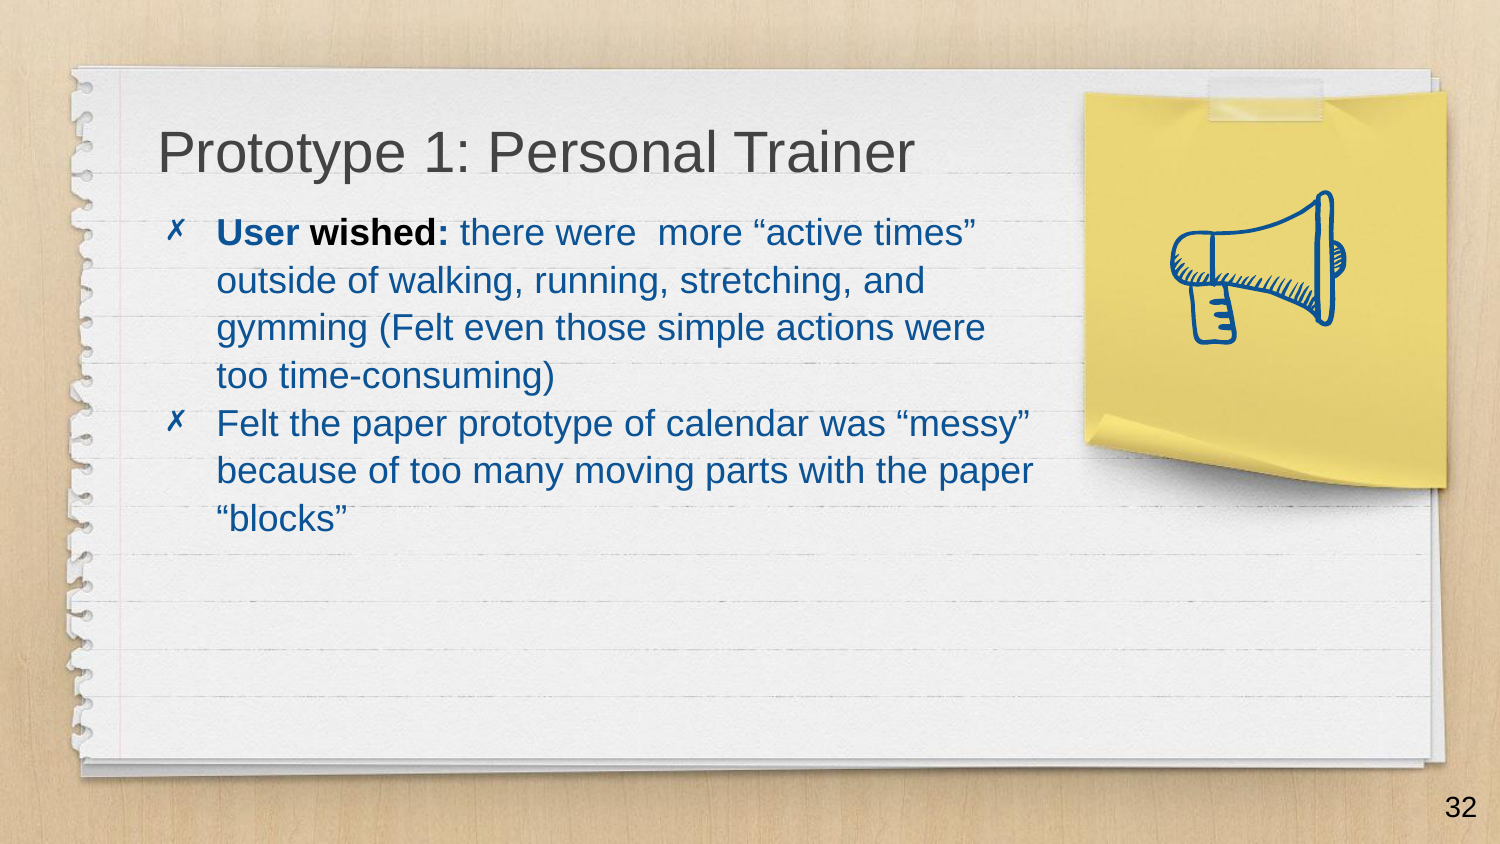

Prototype 1: Personal Trainer
User wished: there were  more “active times” outside of walking, running, stretching, and gymming (Felt even those simple actions were too time-consuming)
Felt the paper prototype of calendar was “messy” because of too many moving parts with the paper “blocks”

32